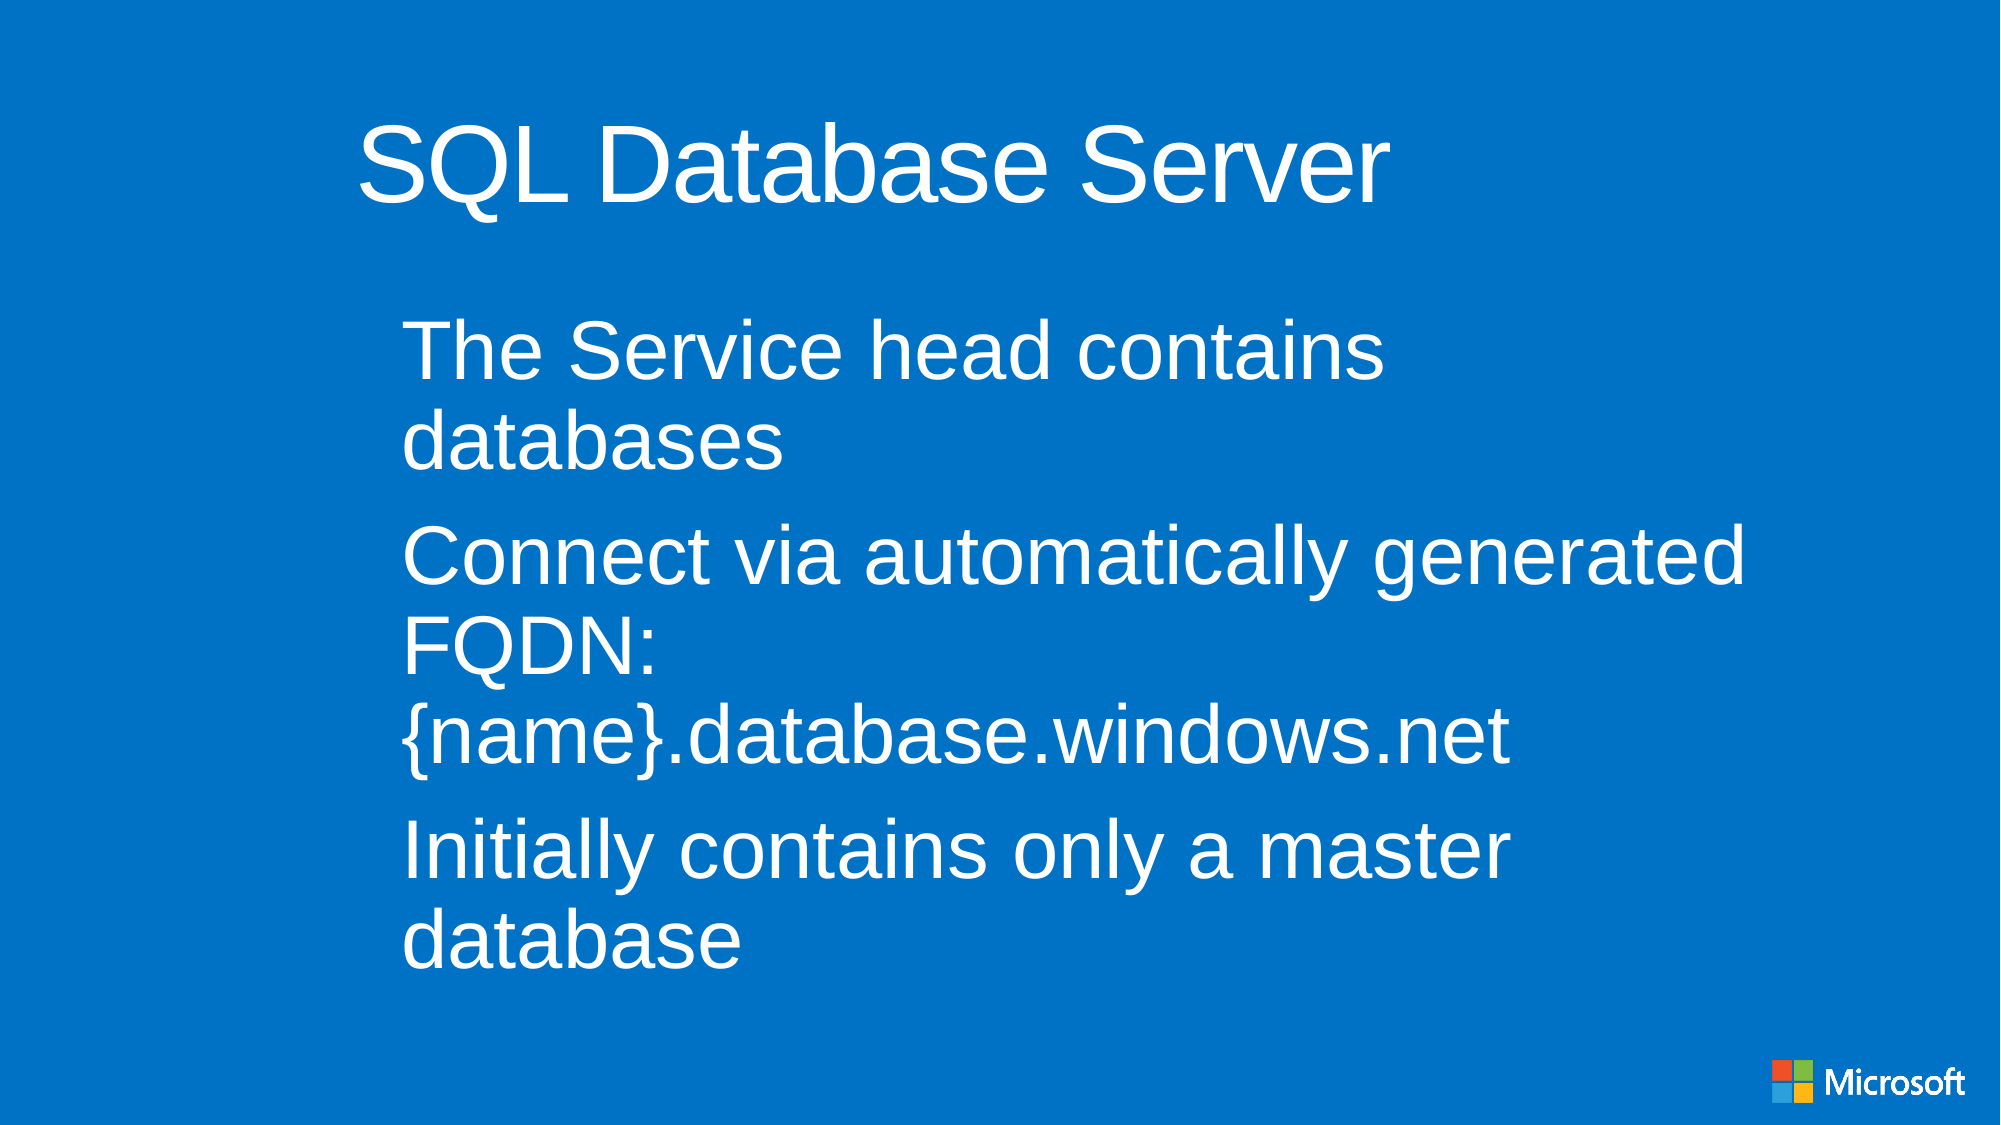

# SQL Database Server
The Service head contains databases
Connect via automatically generated FQDN: {name}.database.windows.net
Initially contains only a master database